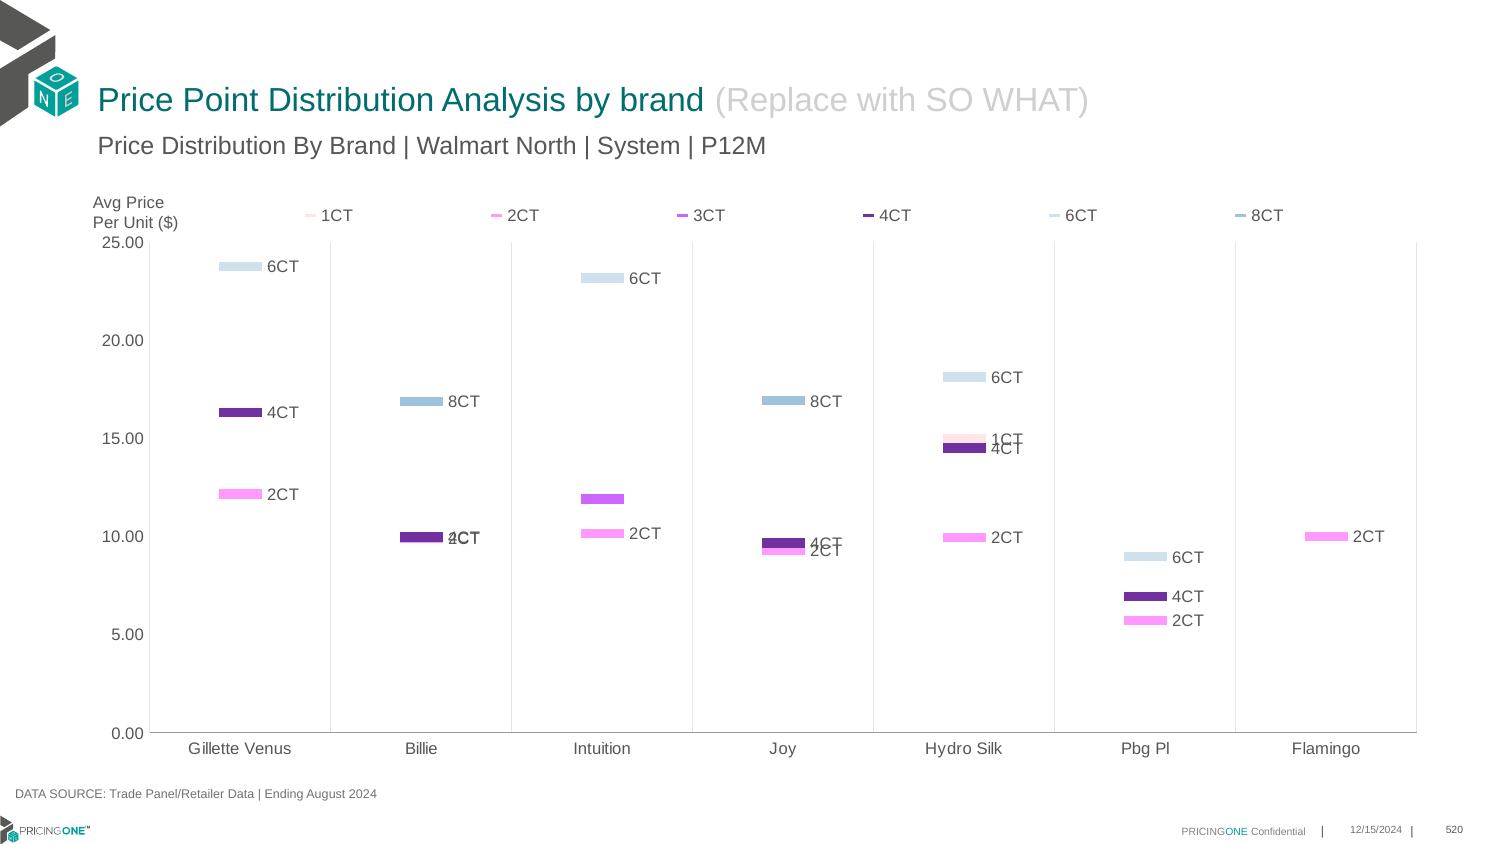

# Price Point Distribution Analysis by brand (Replace with SO WHAT)
Price Distribution By Brand | Walmart North | System | P12M

### Chart

| Category | 1CT | 2CT | 3CT | 4CT | 6CT | 8CT |
|---|---|---|---|---|---|---|
| Gillette Venus | None | 12.15203765647336 | None | 16.309376614822767 | 23.763222592084936 | None |
| Billie | None | 9.926004203957254 | None | 9.97045217299879 | None | 16.879600908821494 |
| Intuition | None | 10.15603243049005 | 11.908659016954958 | None | 23.166583541147133 | None |
| Joy | None | 9.303864461212017 | None | 9.671485034349104 | None | 16.91077645758497 |
| Hydro Silk | 14.963033683399495 | 9.955340131571065 | None | 14.504567278757808 | 18.115169653481413 | None |
| Pbg Pl | None | 5.718989734684457 | None | 6.952072828315214 | 8.95973635551754 | None |
| Flamingo | None | 9.988523923553066 | None | None | None | None |
Avg Price
Per Unit ($)
DATA SOURCE: Trade Panel/Retailer Data | Ending August 2024
12/15/2024
520